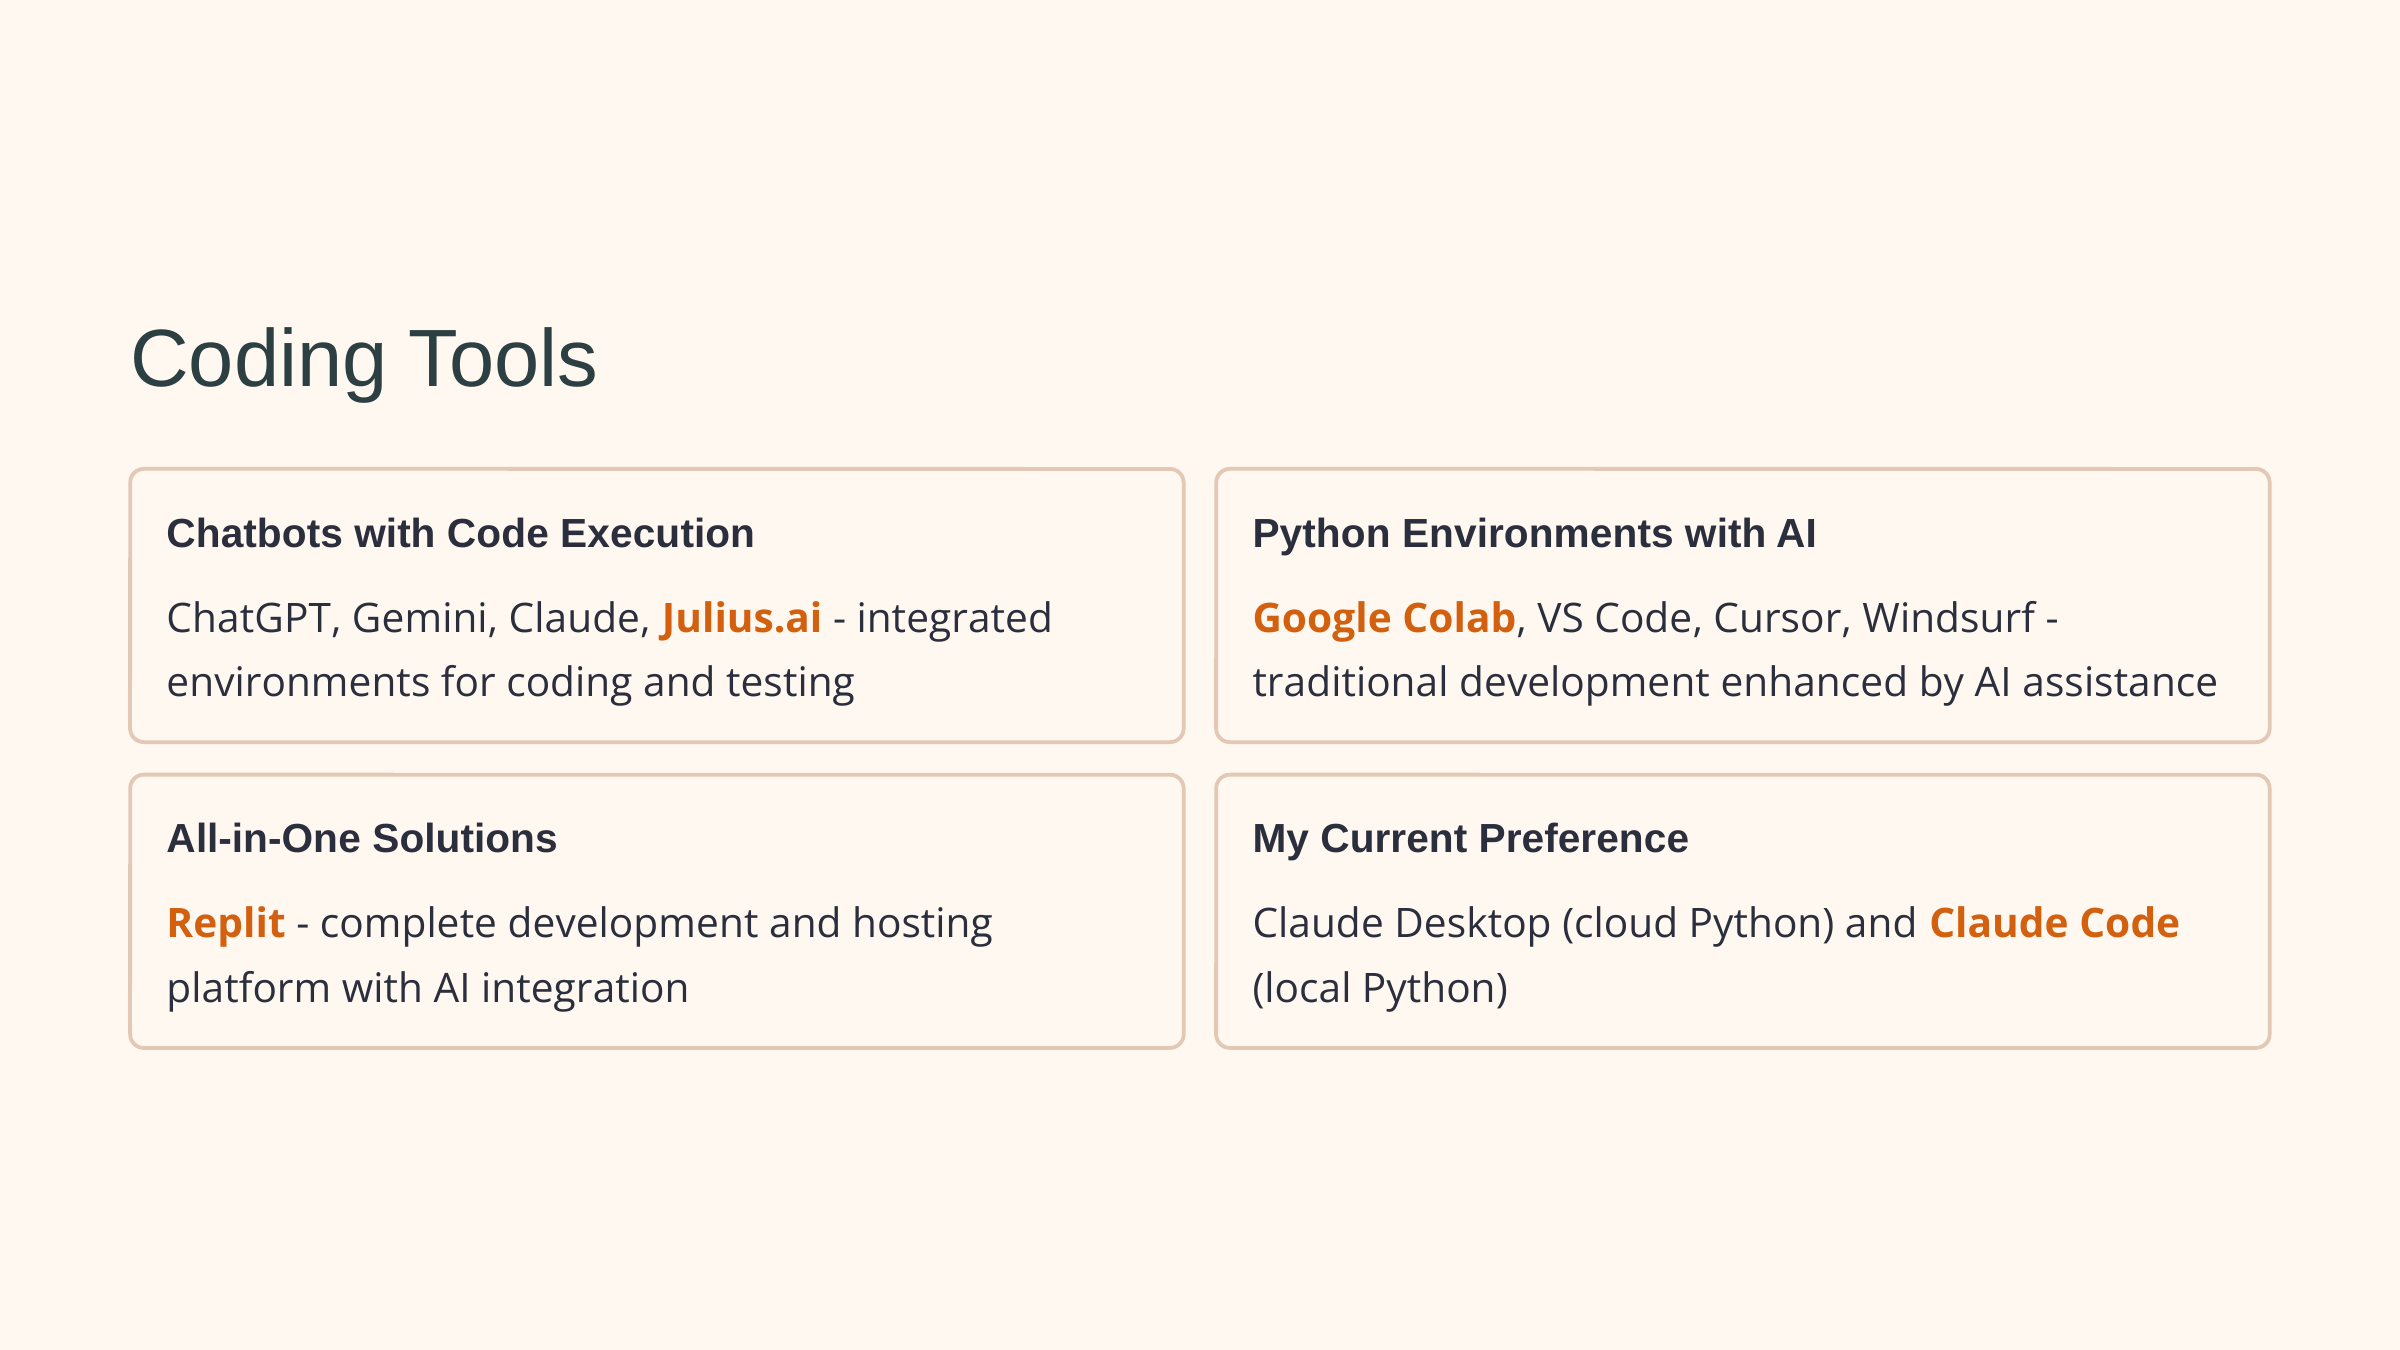

Coding Tools

Chatbots with Code Execution
Python Environments with AI
ChatGPT, Gemini, Claude, Julius.ai - integrated environments for coding and testing
Google Colab, VS Code, Cursor, Windsurf - traditional development enhanced by AI assistance

All-in-One Solutions
My Current Preference
Replit - complete development and hosting platform with AI integration
Claude Desktop (cloud Python) and Claude Code (local Python)